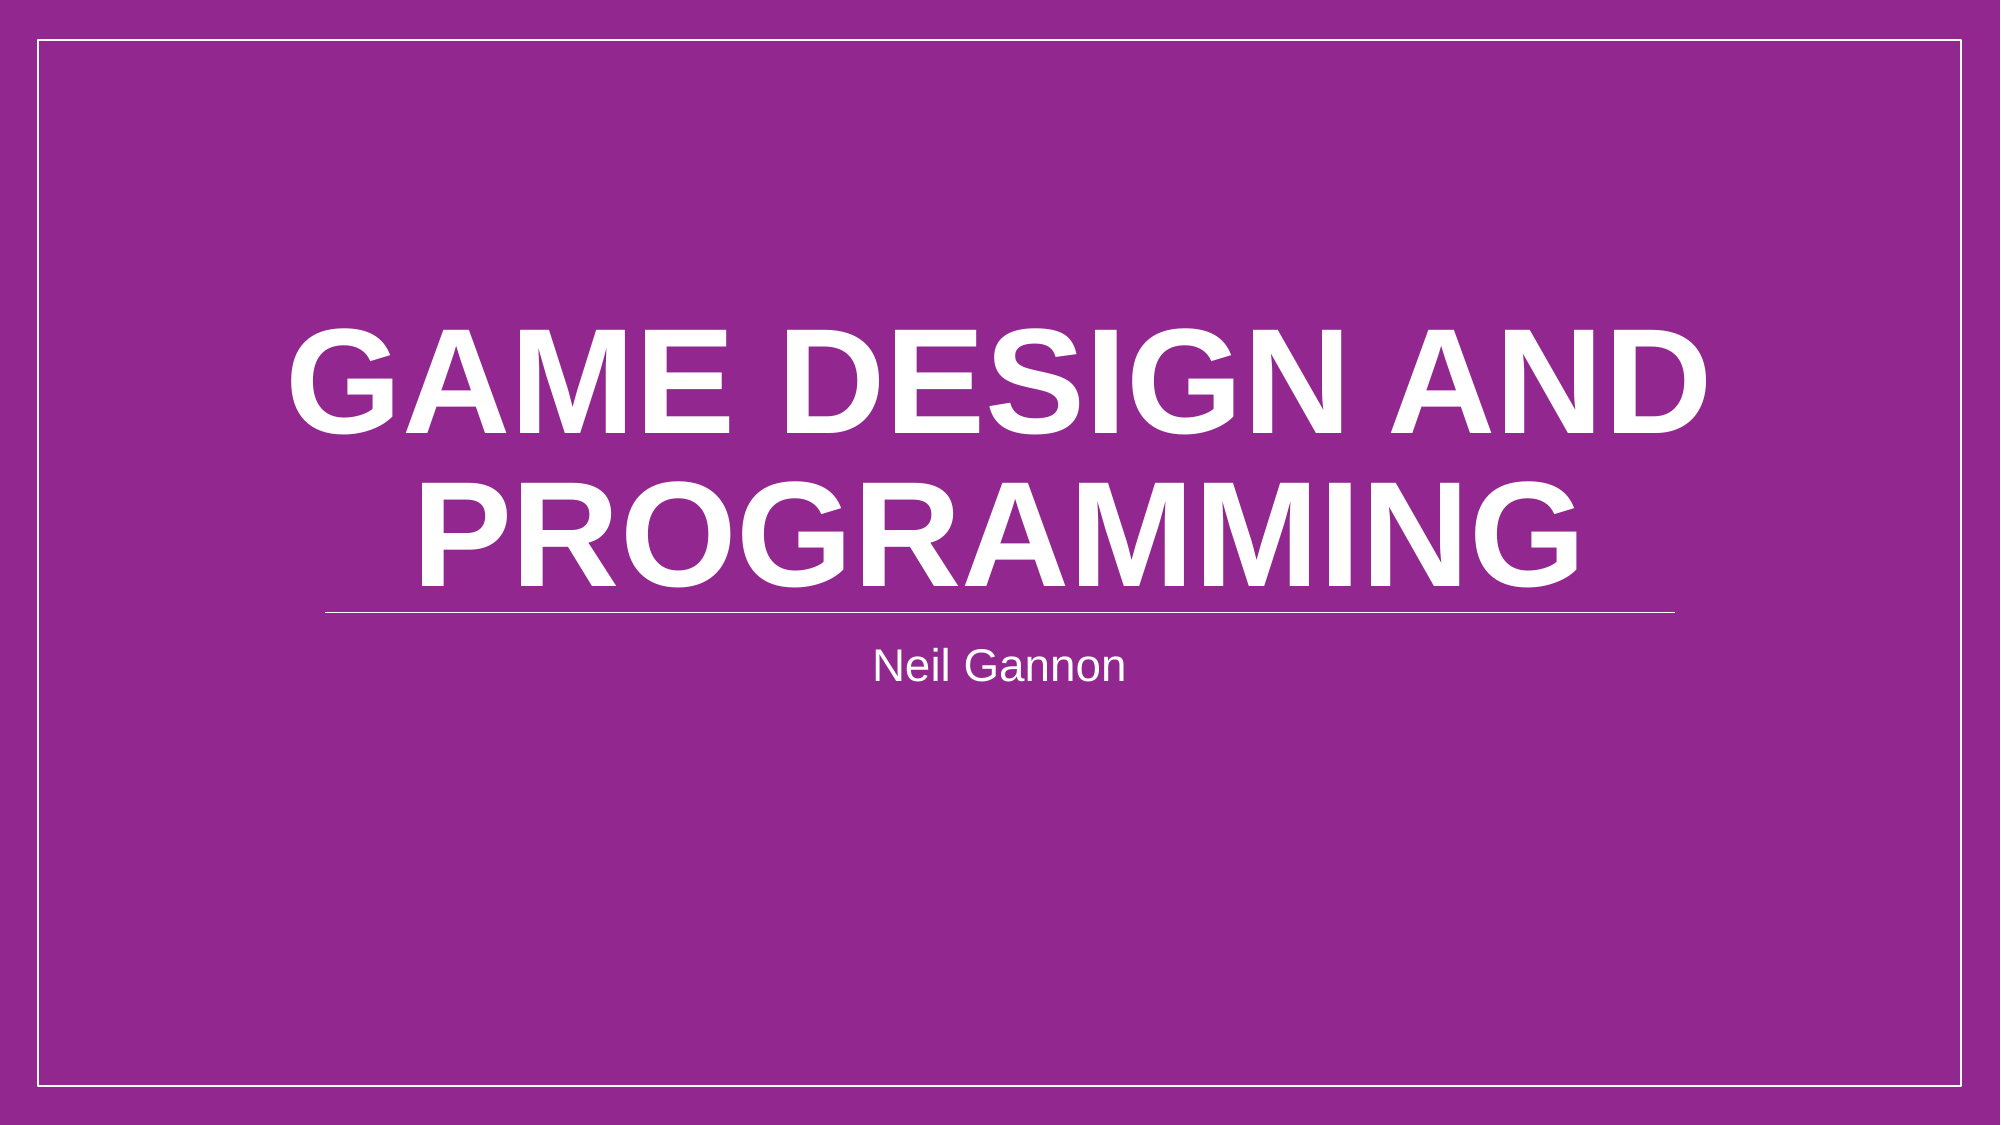

# Game Design and Programming
Neil Gannon